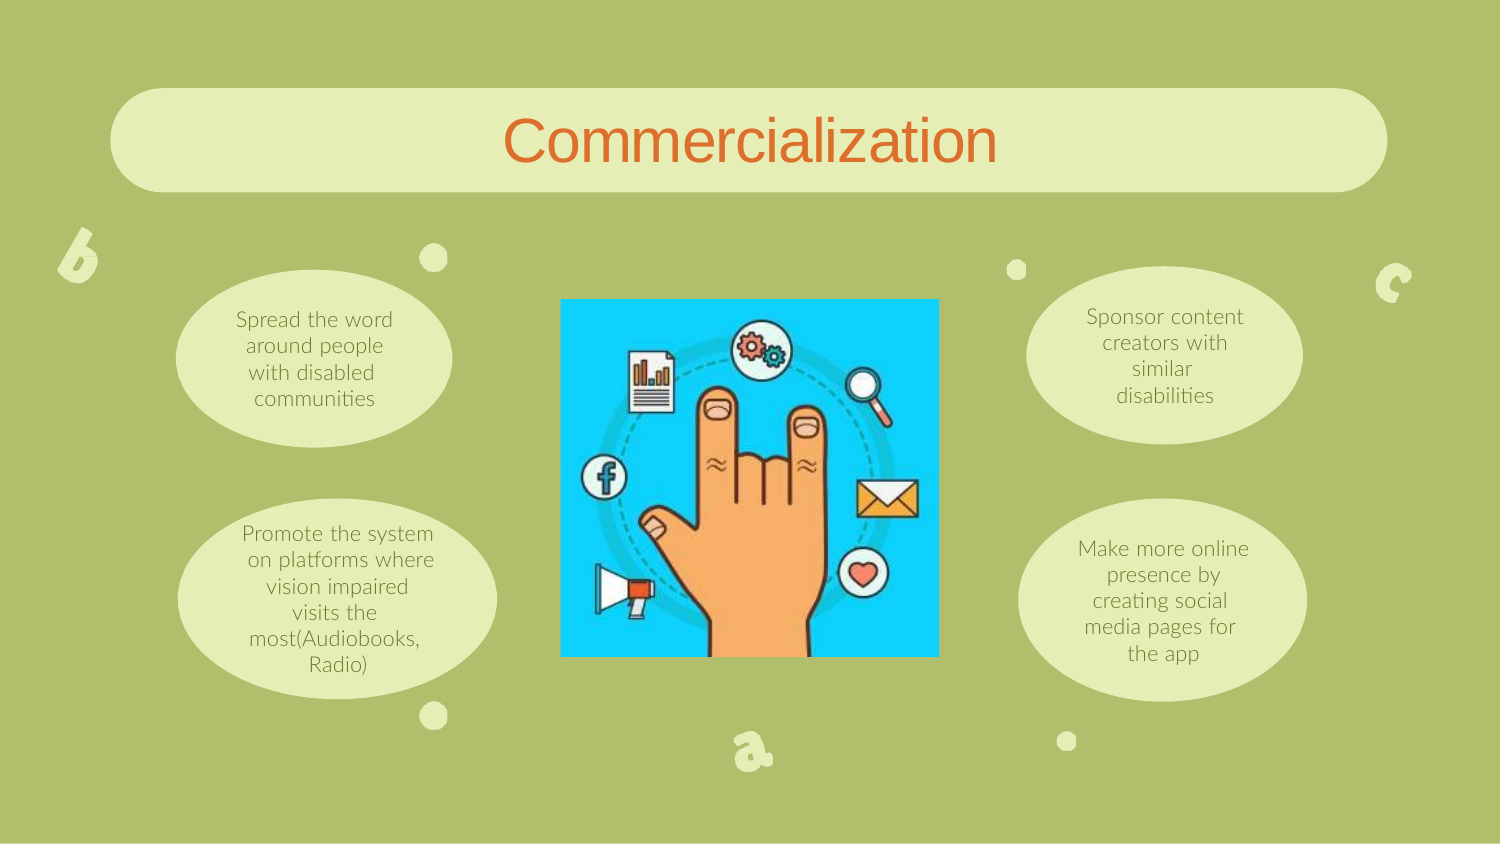

# Commercialization

Sponsor content  creators with  similar  disabilities
Spread the word  around people  with disabled  communities

Promote the system  on platforms where  vision impaired  visits the  most(Audiobooks,  Radio)
Make more online  presence by  creating social  media pages for  the app